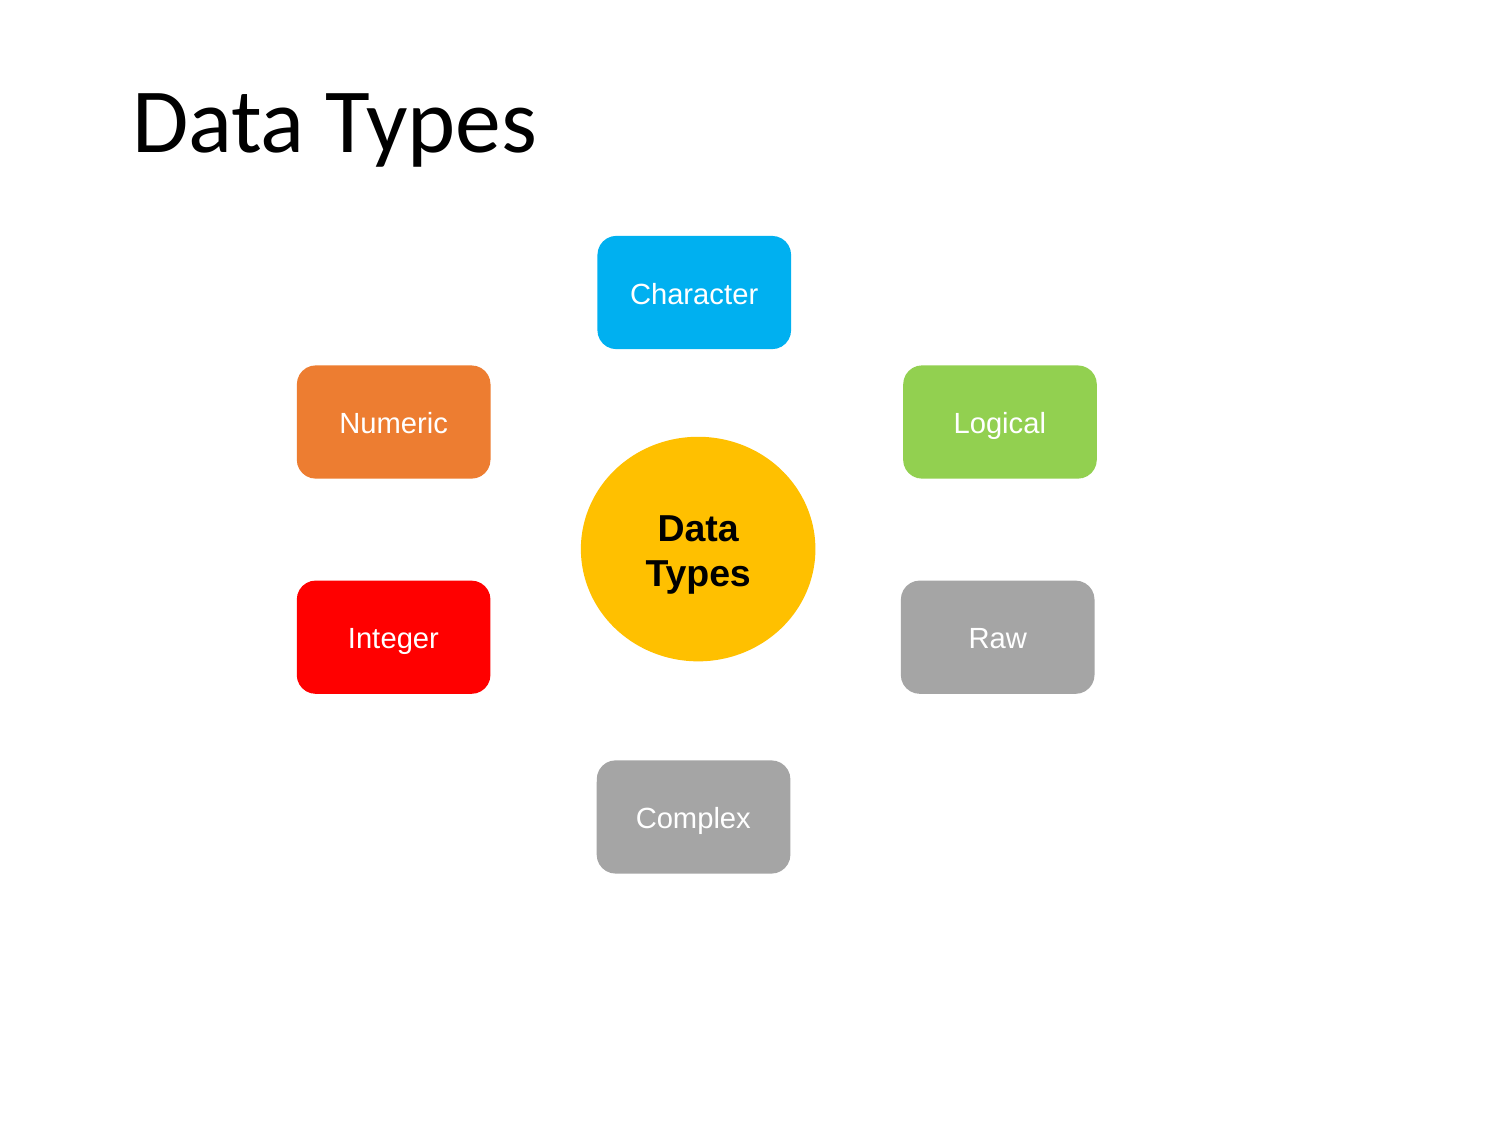

Data Types
Character
Numeric
Logical
Data Types
Integer
Raw
Complex